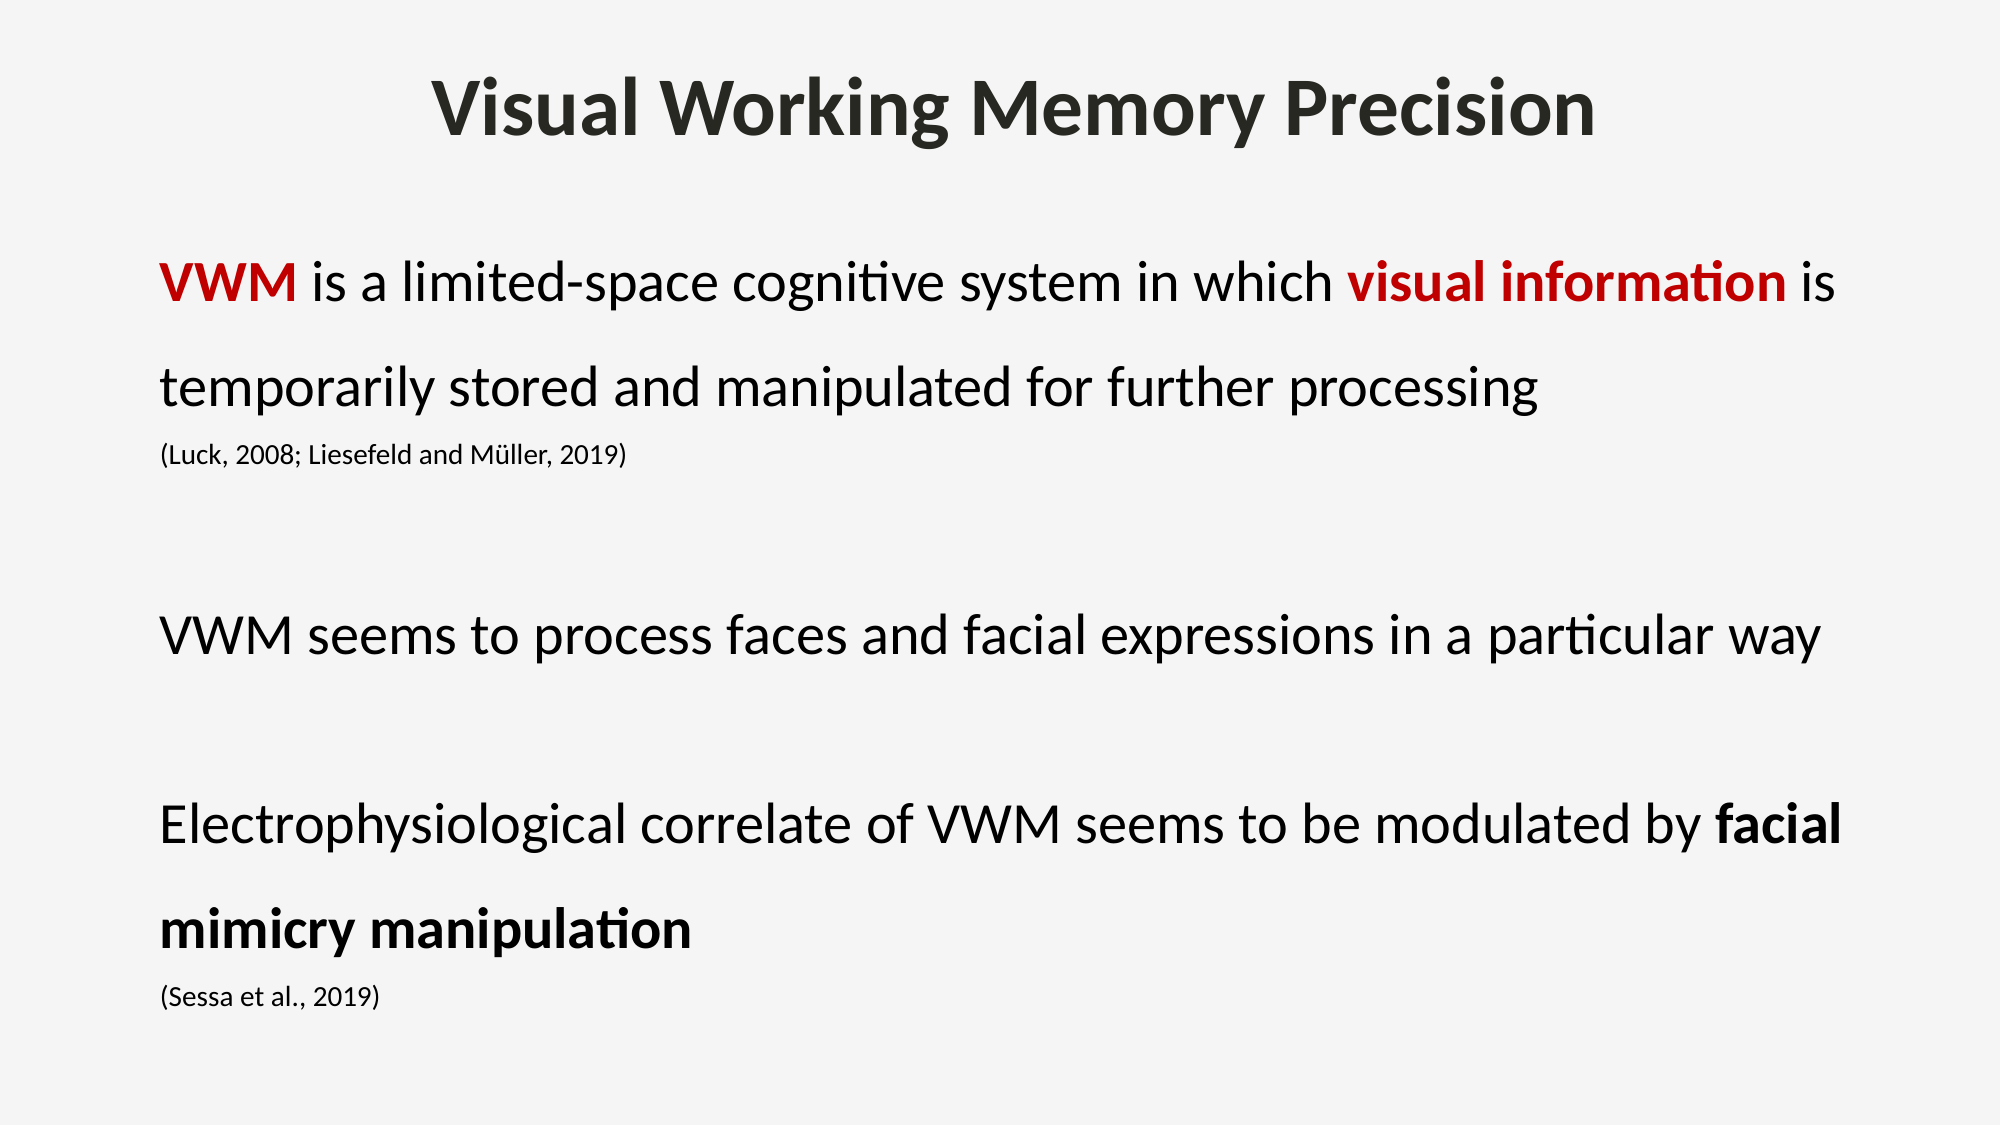

Visual Working Memory Precision
VWM is a limited-space cognitive system in which visual information is temporarily stored and manipulated for further processing
(Luck, 2008; Liesefeld and Müller, 2019)
VWM seems to process faces and facial expressions in a particular way
Electrophysiological correlate of VWM seems to be modulated by facial mimicry manipulation
(Sessa et al., 2019)